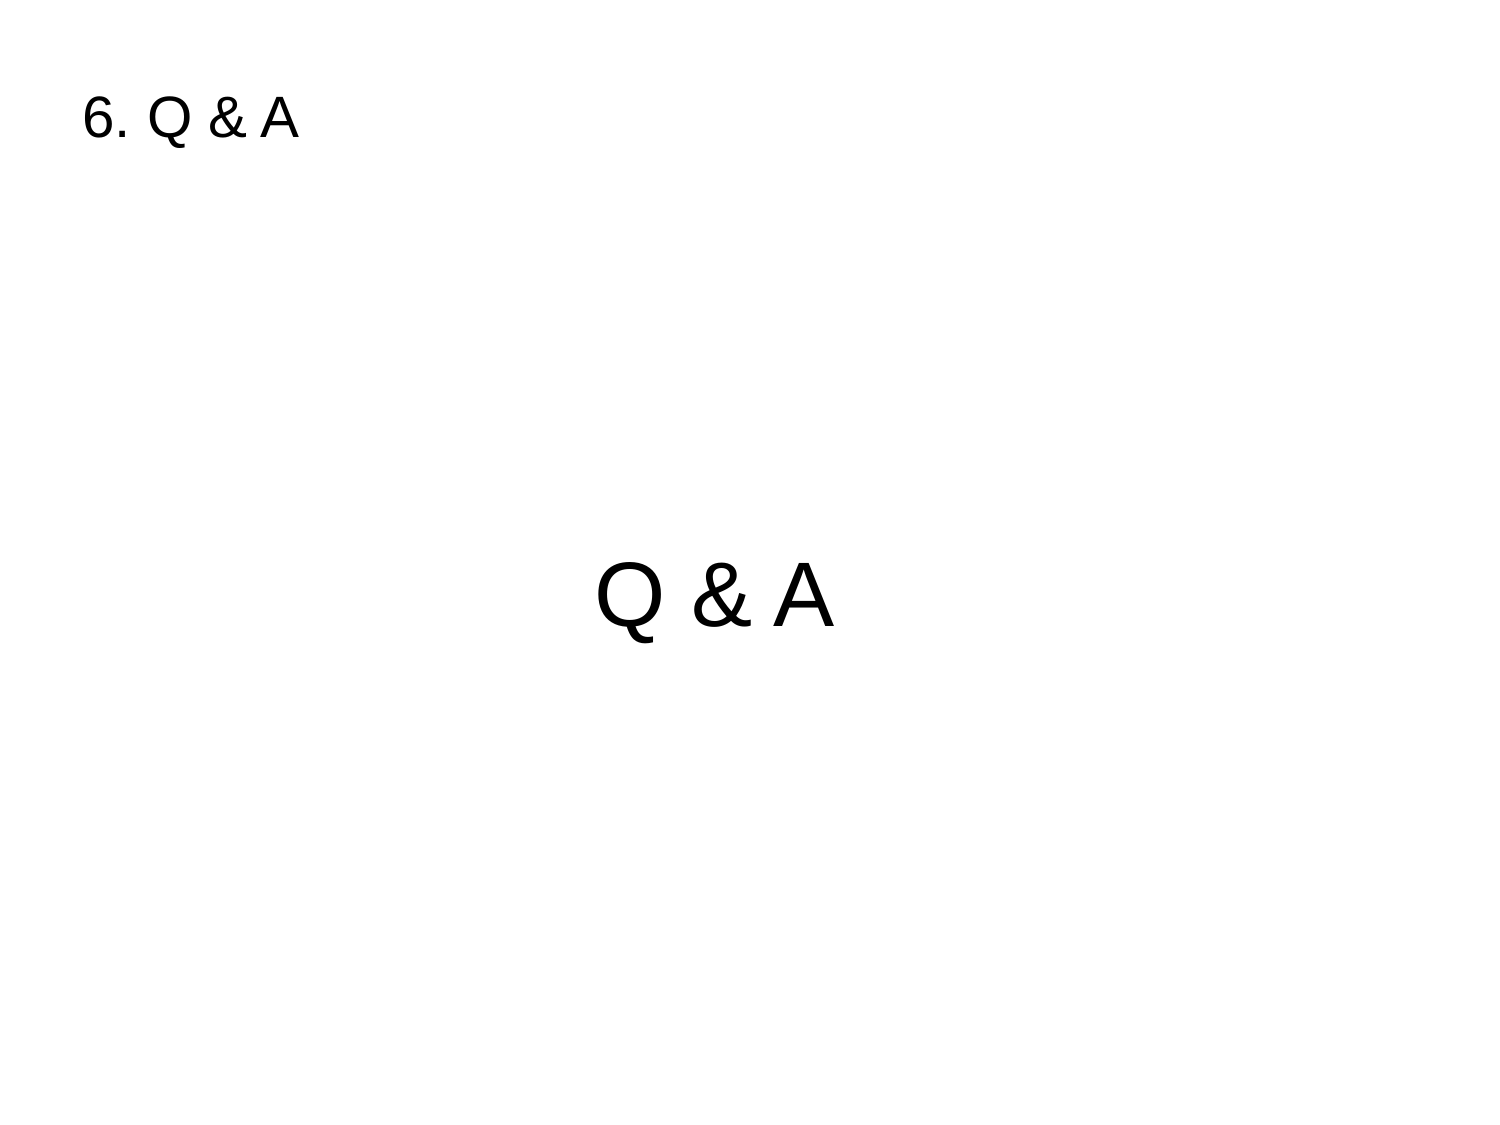

6. Q & A
Q & A